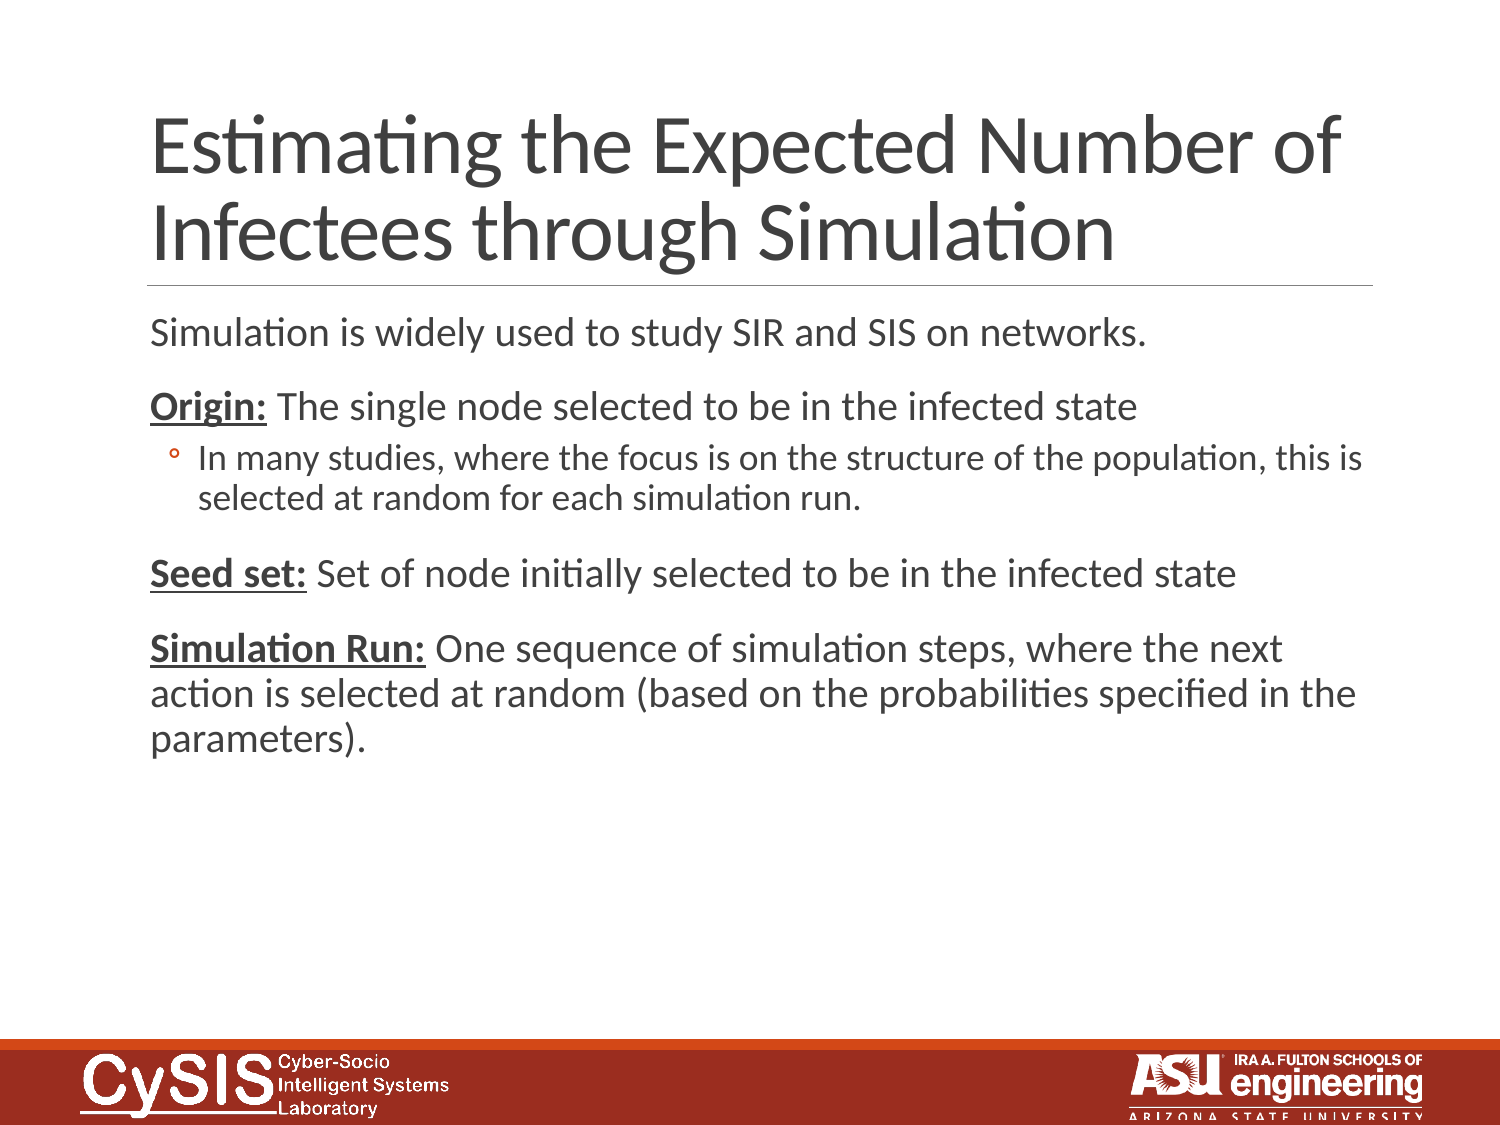

# Estimating the Expected Number of Infectees through Simulation
Simulation is widely used to study SIR and SIS on networks.
Origin: The single node selected to be in the infected state
In many studies, where the focus is on the structure of the population, this is selected at random for each simulation run.
Seed set: Set of node initially selected to be in the infected state
Simulation Run: One sequence of simulation steps, where the next action is selected at random (based on the probabilities specified in the parameters).